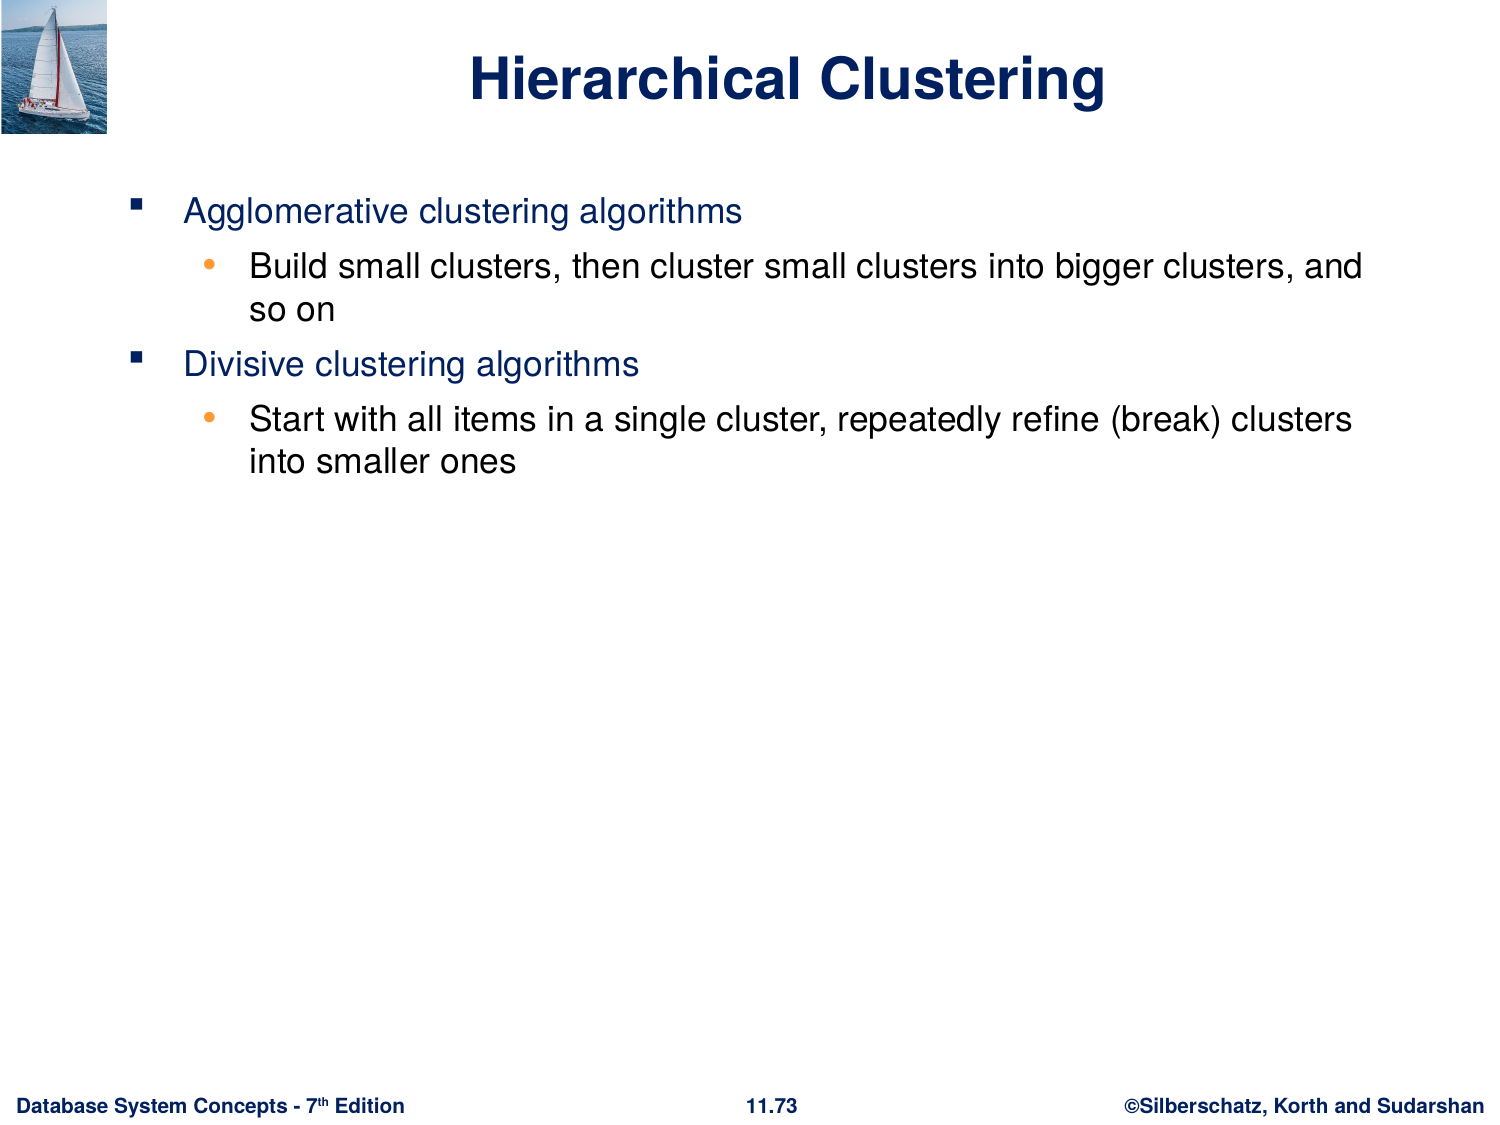

# Hierarchical Clustering
Agglomerative clustering algorithms
Build small clusters, then cluster small clusters into bigger clusters, and so on
Divisive clustering algorithms
Start with all items in a single cluster, repeatedly refine (break) clusters into smaller ones